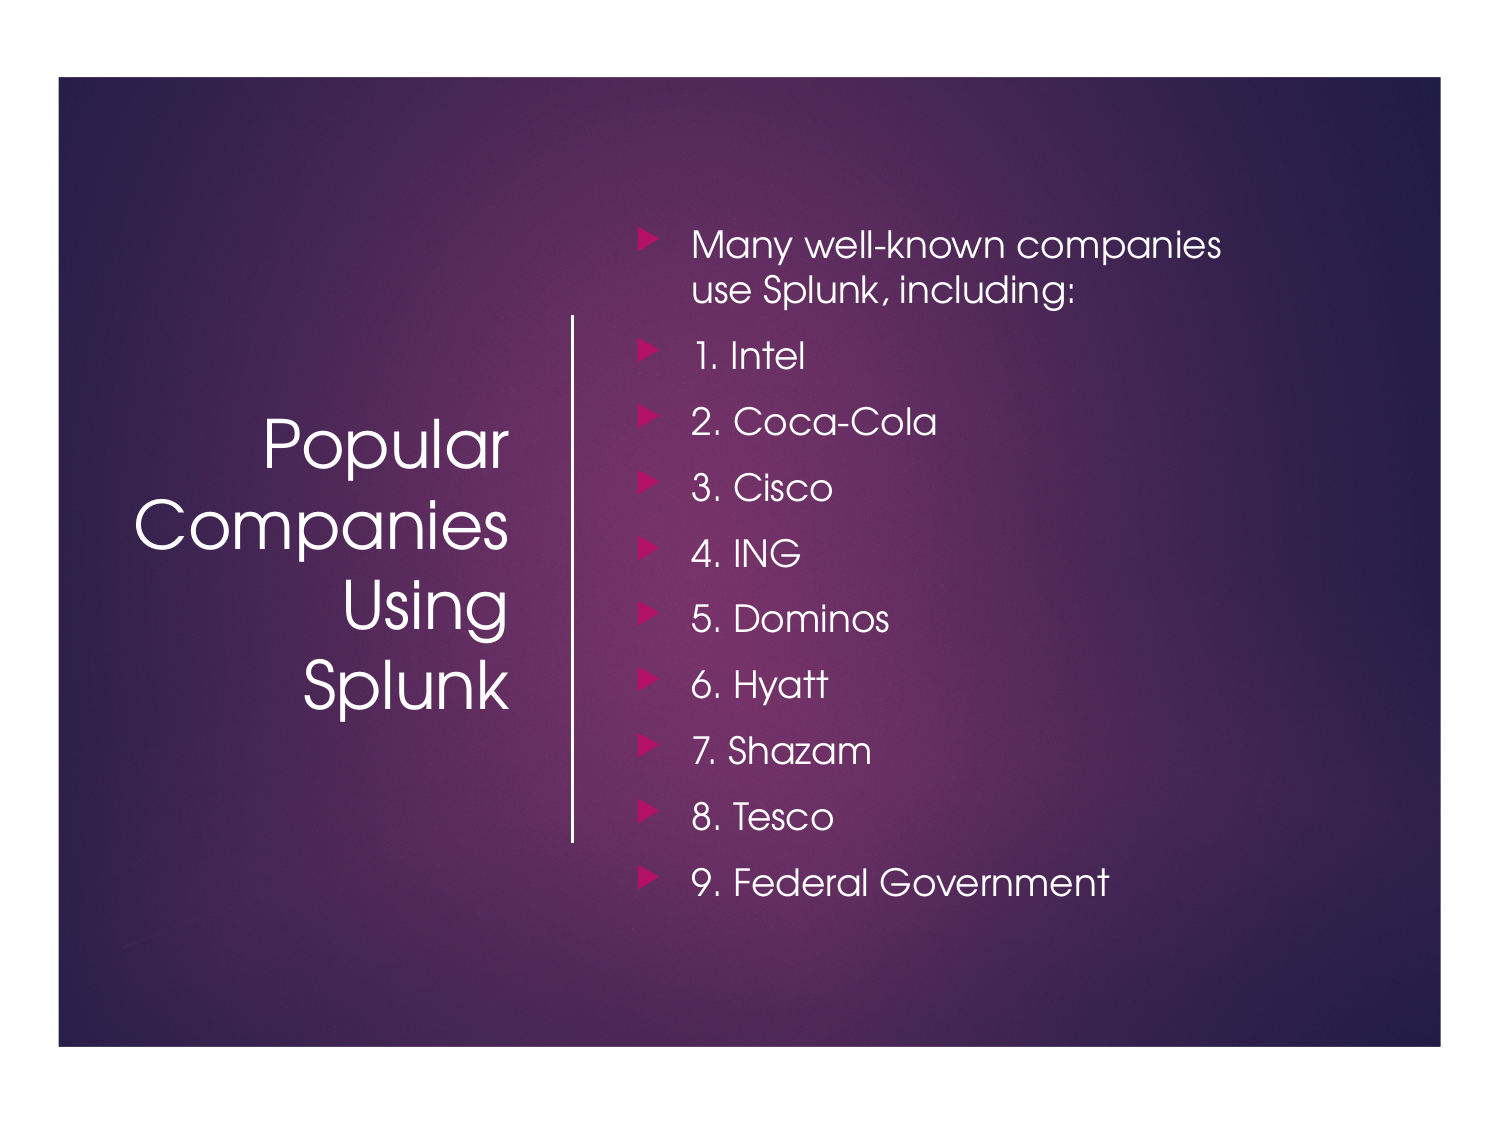

# Popular Companies Using Splunk
Many well-known companies use Splunk, including:
1. Intel
2. Coca-Cola
3. Cisco
4. ING
5. Dominos
6. Hyatt
7. Shazam
8. Tesco
9. Federal Government